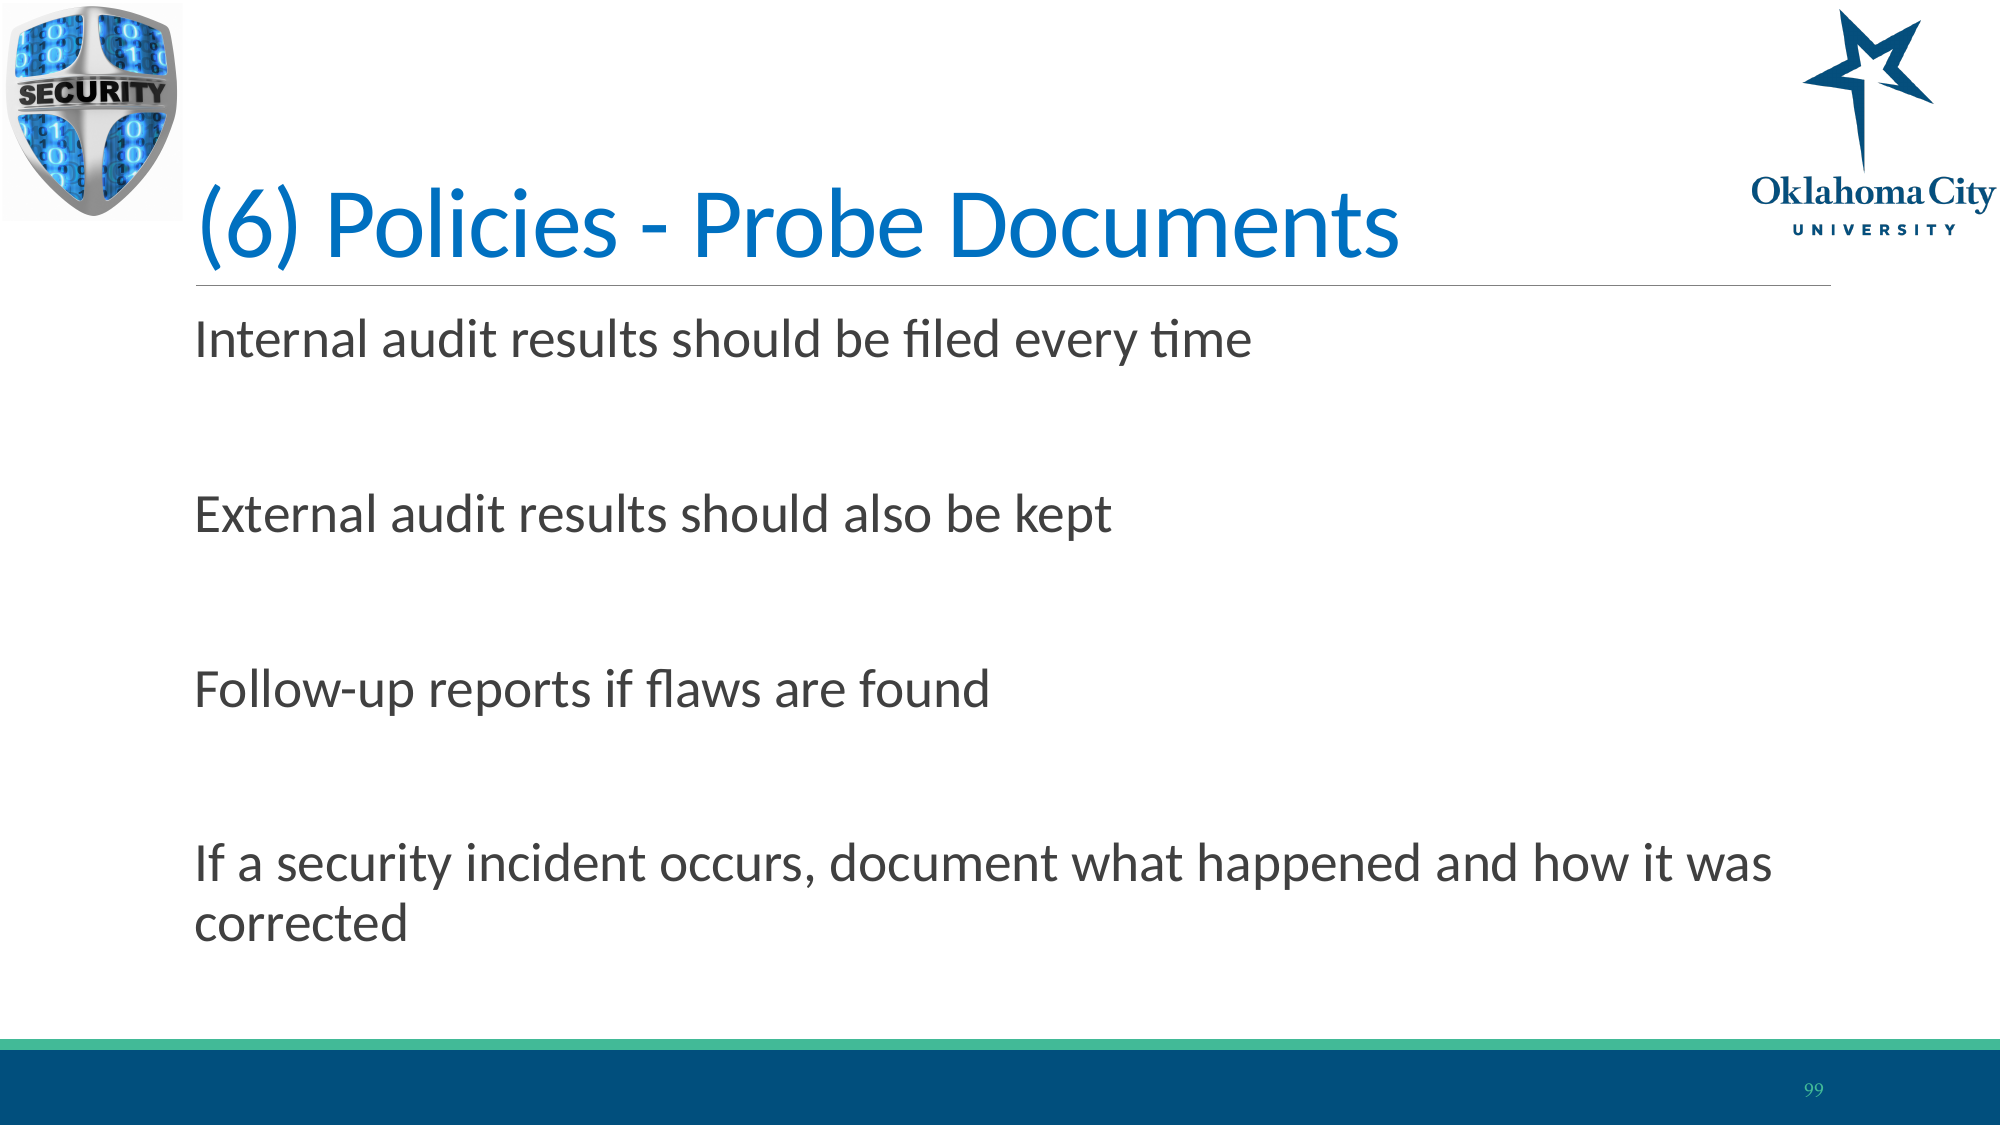

# (6) Policies - Probe Documents
Internal audit results should be filed every time

External audit results should also be kept

Follow-up reports if flaws are found

If a security incident occurs, document what happened and how it was corrected
99